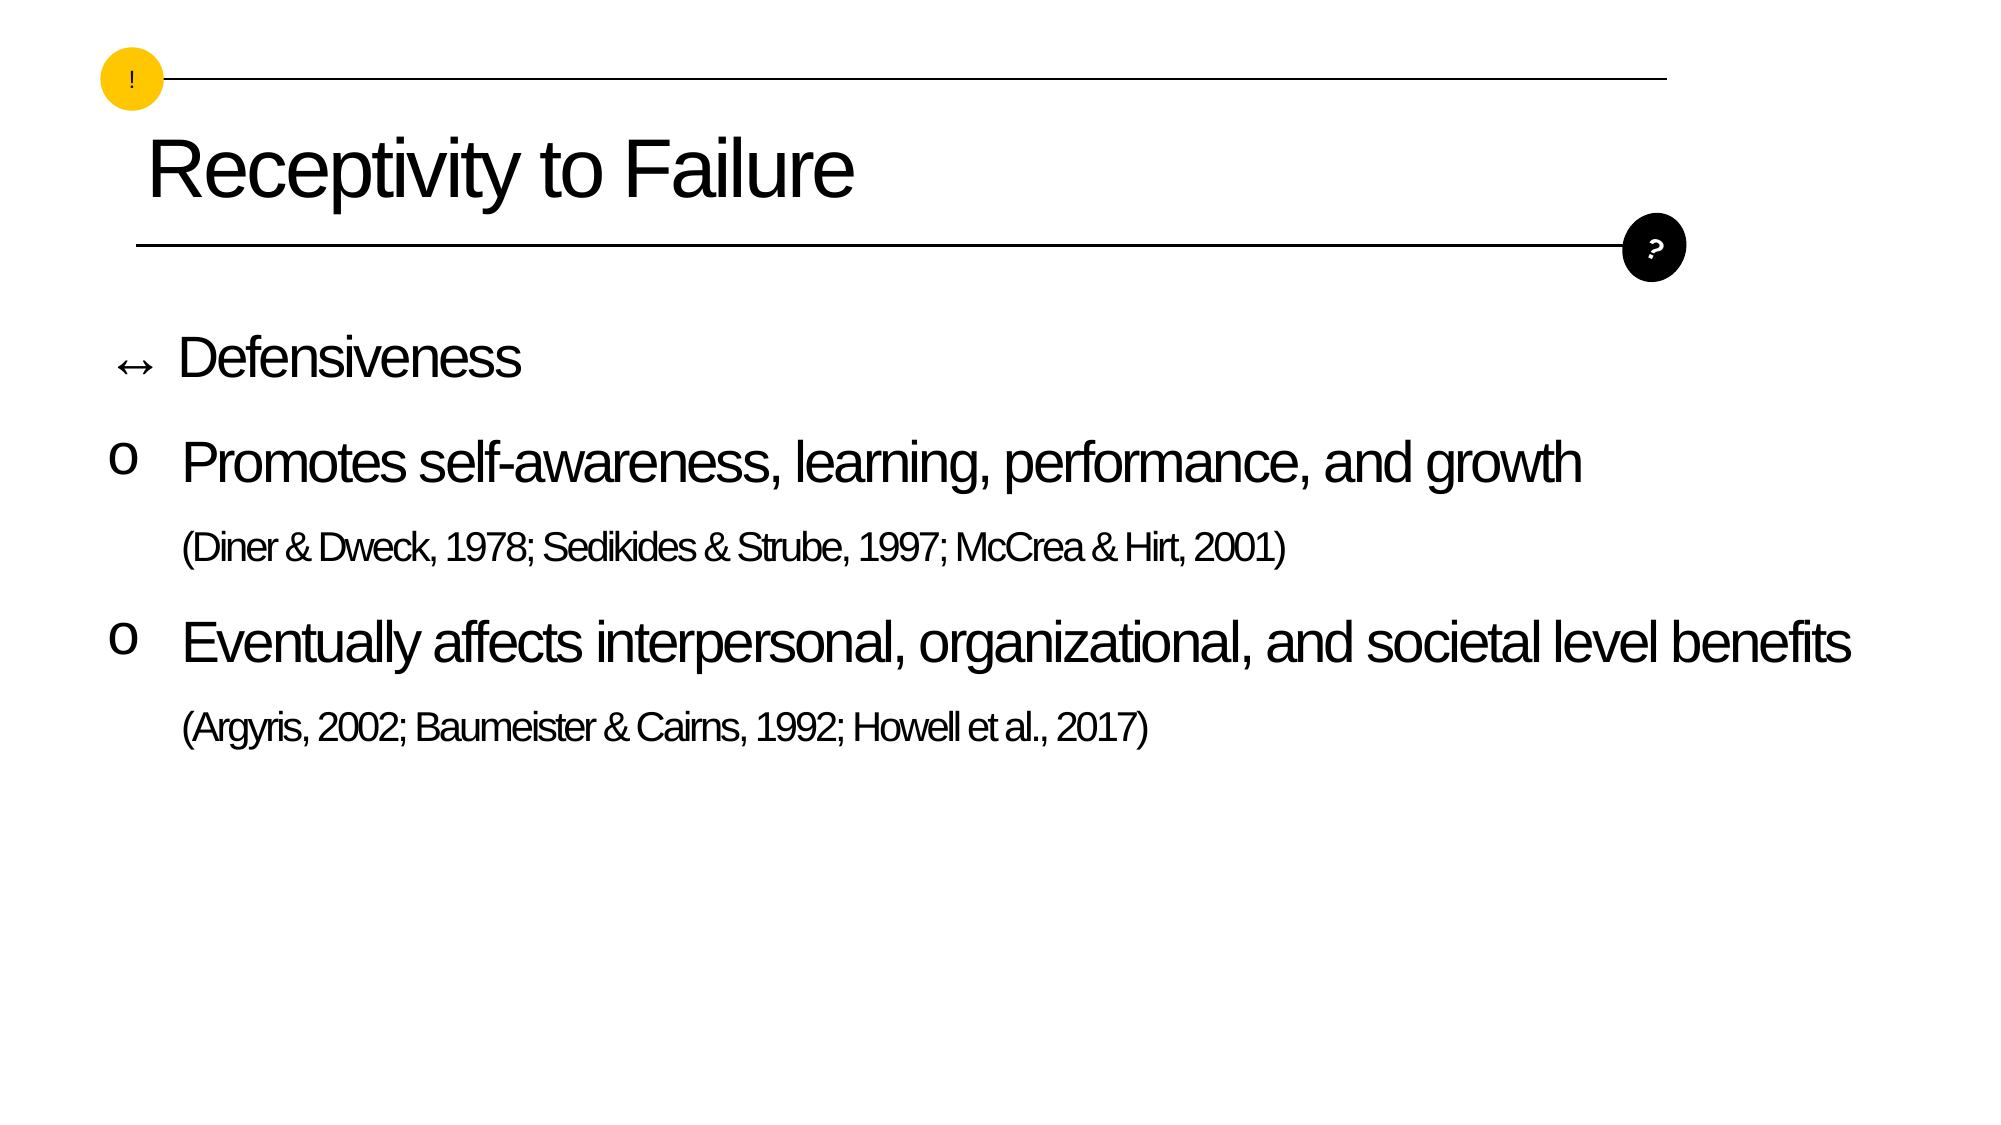

!
Receptivity to Failure
?
↔ Defensiveness
Promotes self-awareness, learning, performance, and growth
(Diner & Dweck, 1978; Sedikides & Strube, 1997; McCrea & Hirt, 2001)
Eventually affects interpersonal, organizational, and societal level benefits (Argyris, 2002; Baumeister & Cairns, 1992; Howell et al., 2017)